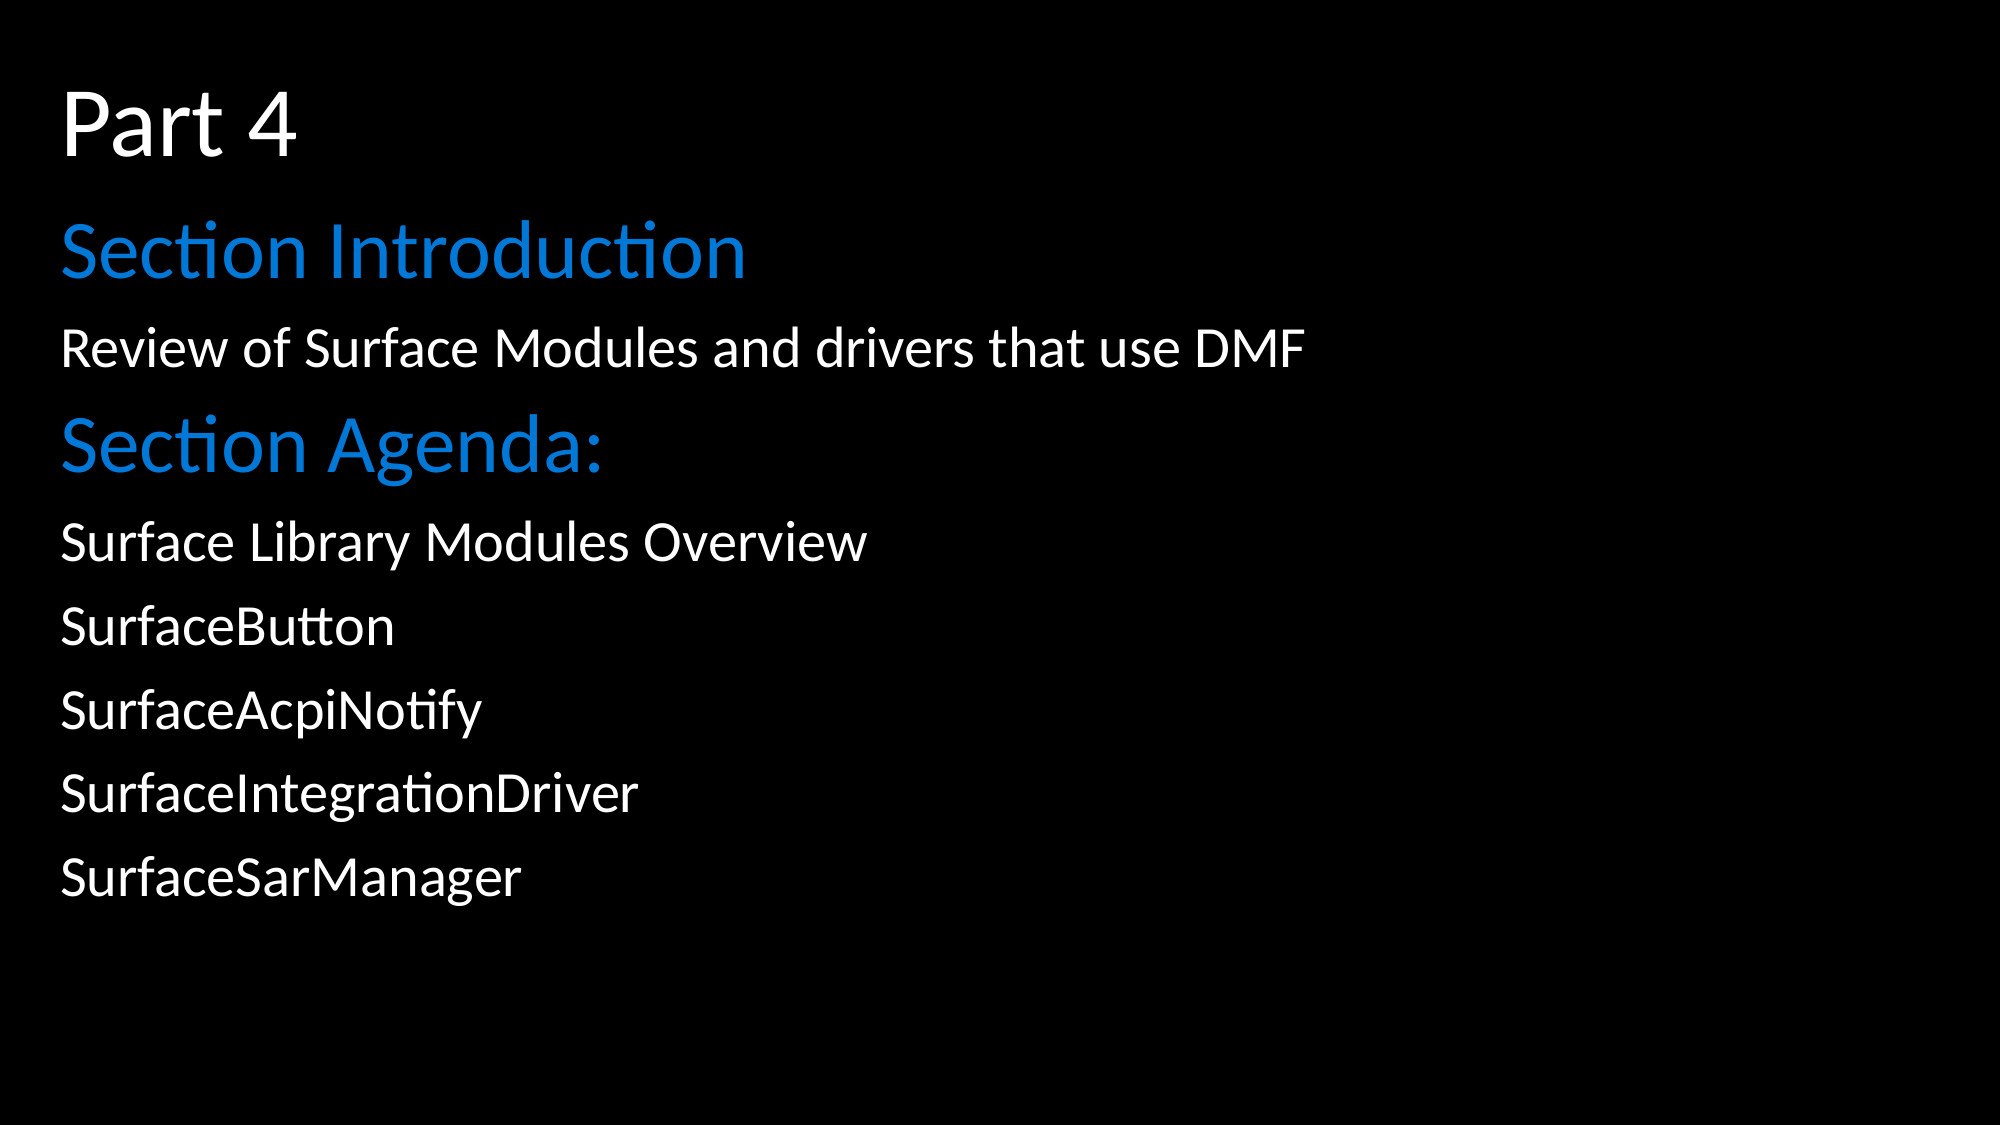

# Part 4
Section Introduction
Review of Surface Modules and drivers that use DMF
Section Agenda:
Surface Library Modules Overview
SurfaceButton
SurfaceAcpiNotify
SurfaceIntegrationDriver
SurfaceSarManager